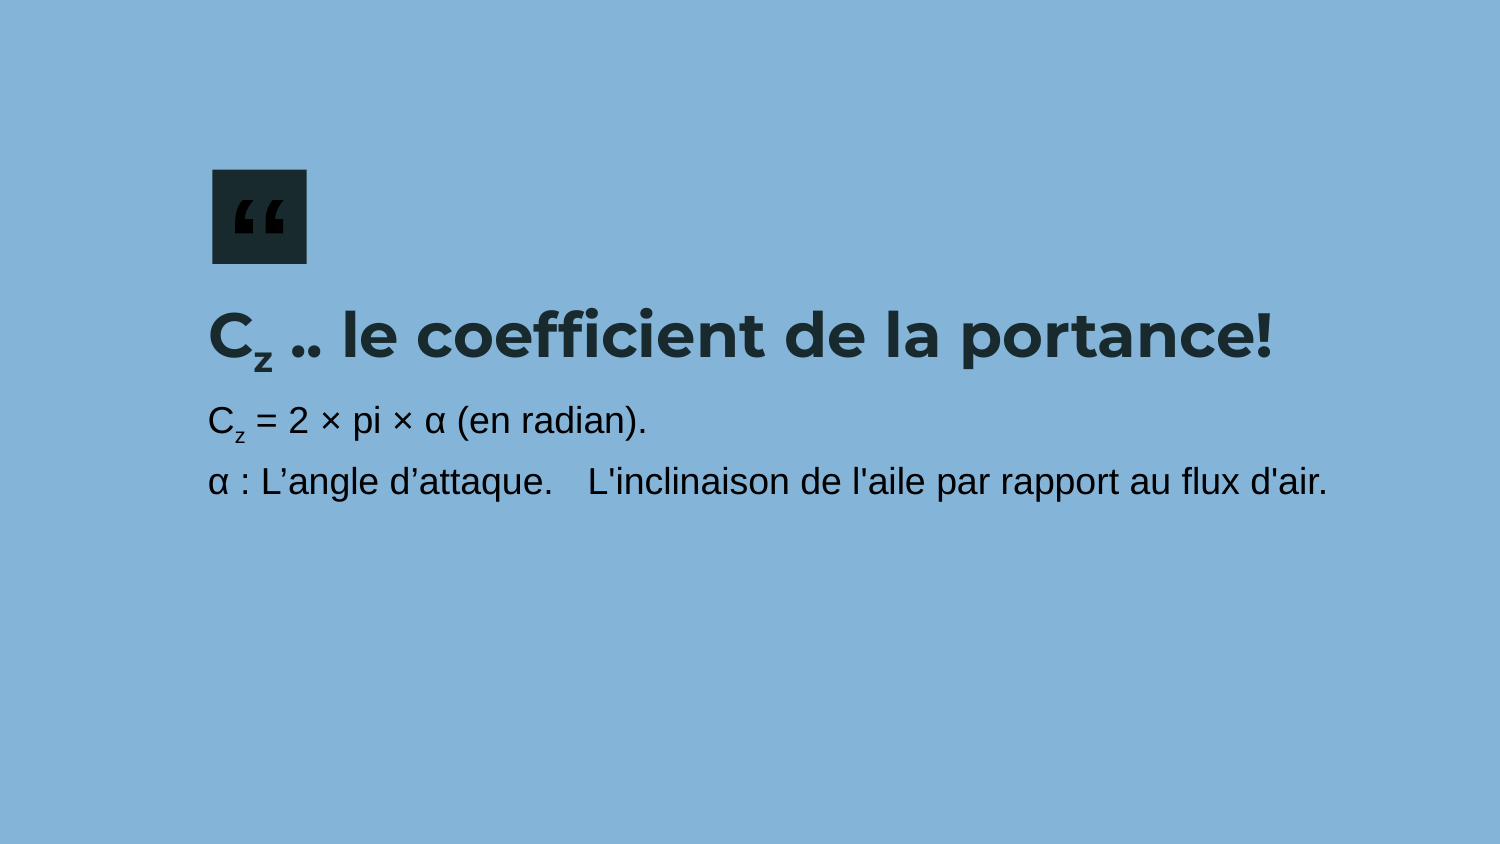

Cz .. le coefficient de la portance!
Cz = 2 × pi × α (en radian).
α : L’angle d’attaque.
L'inclinaison de l'aile par rapport au flux d'air.